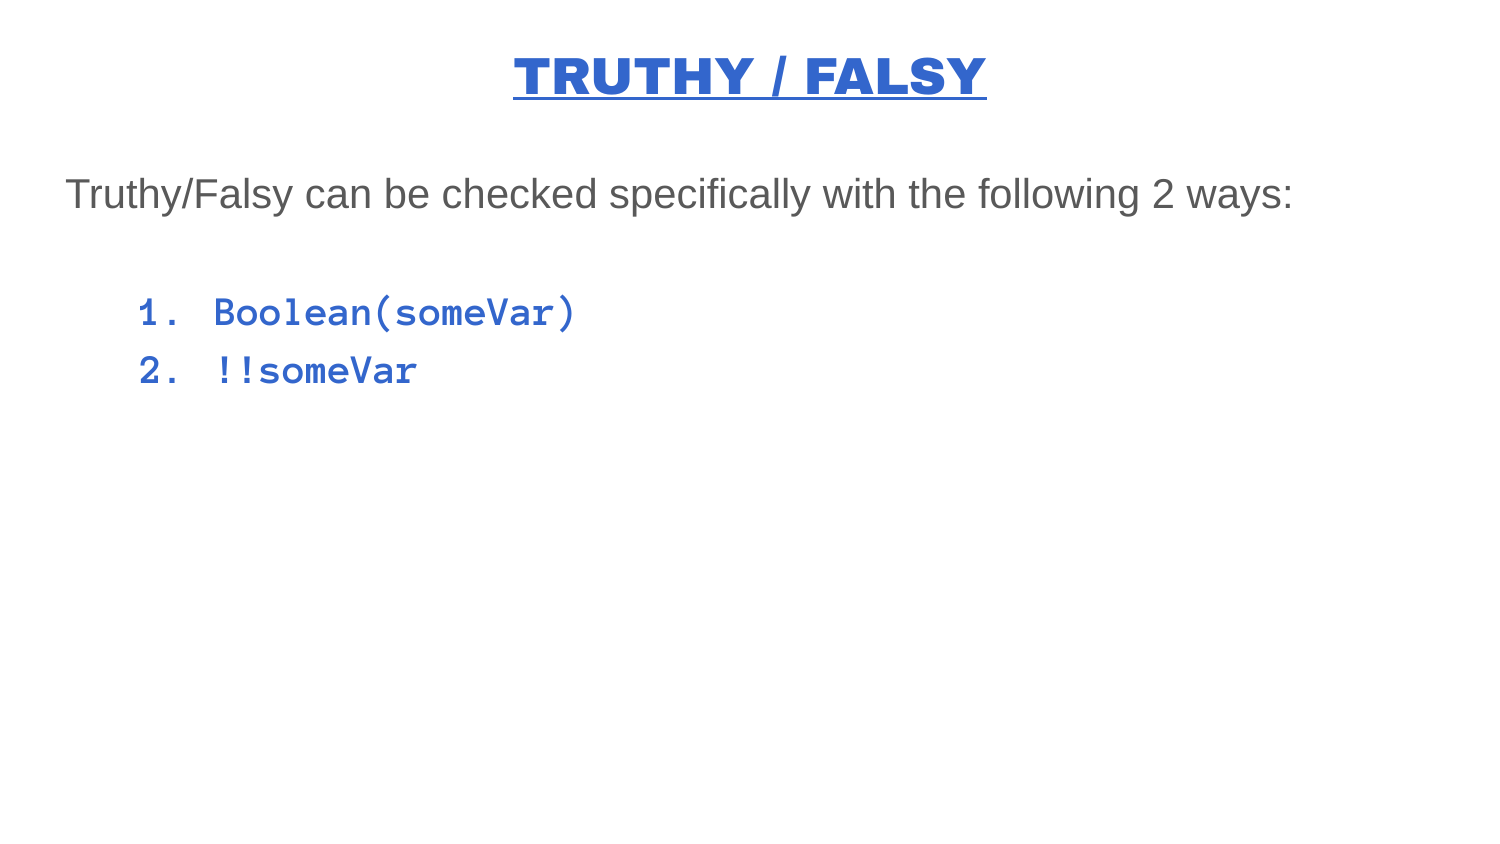

# TRUTHY / FALSY
Truthy/Falsy can be checked specifically with the following 2 ways:

Boolean(someVar)
!!someVar